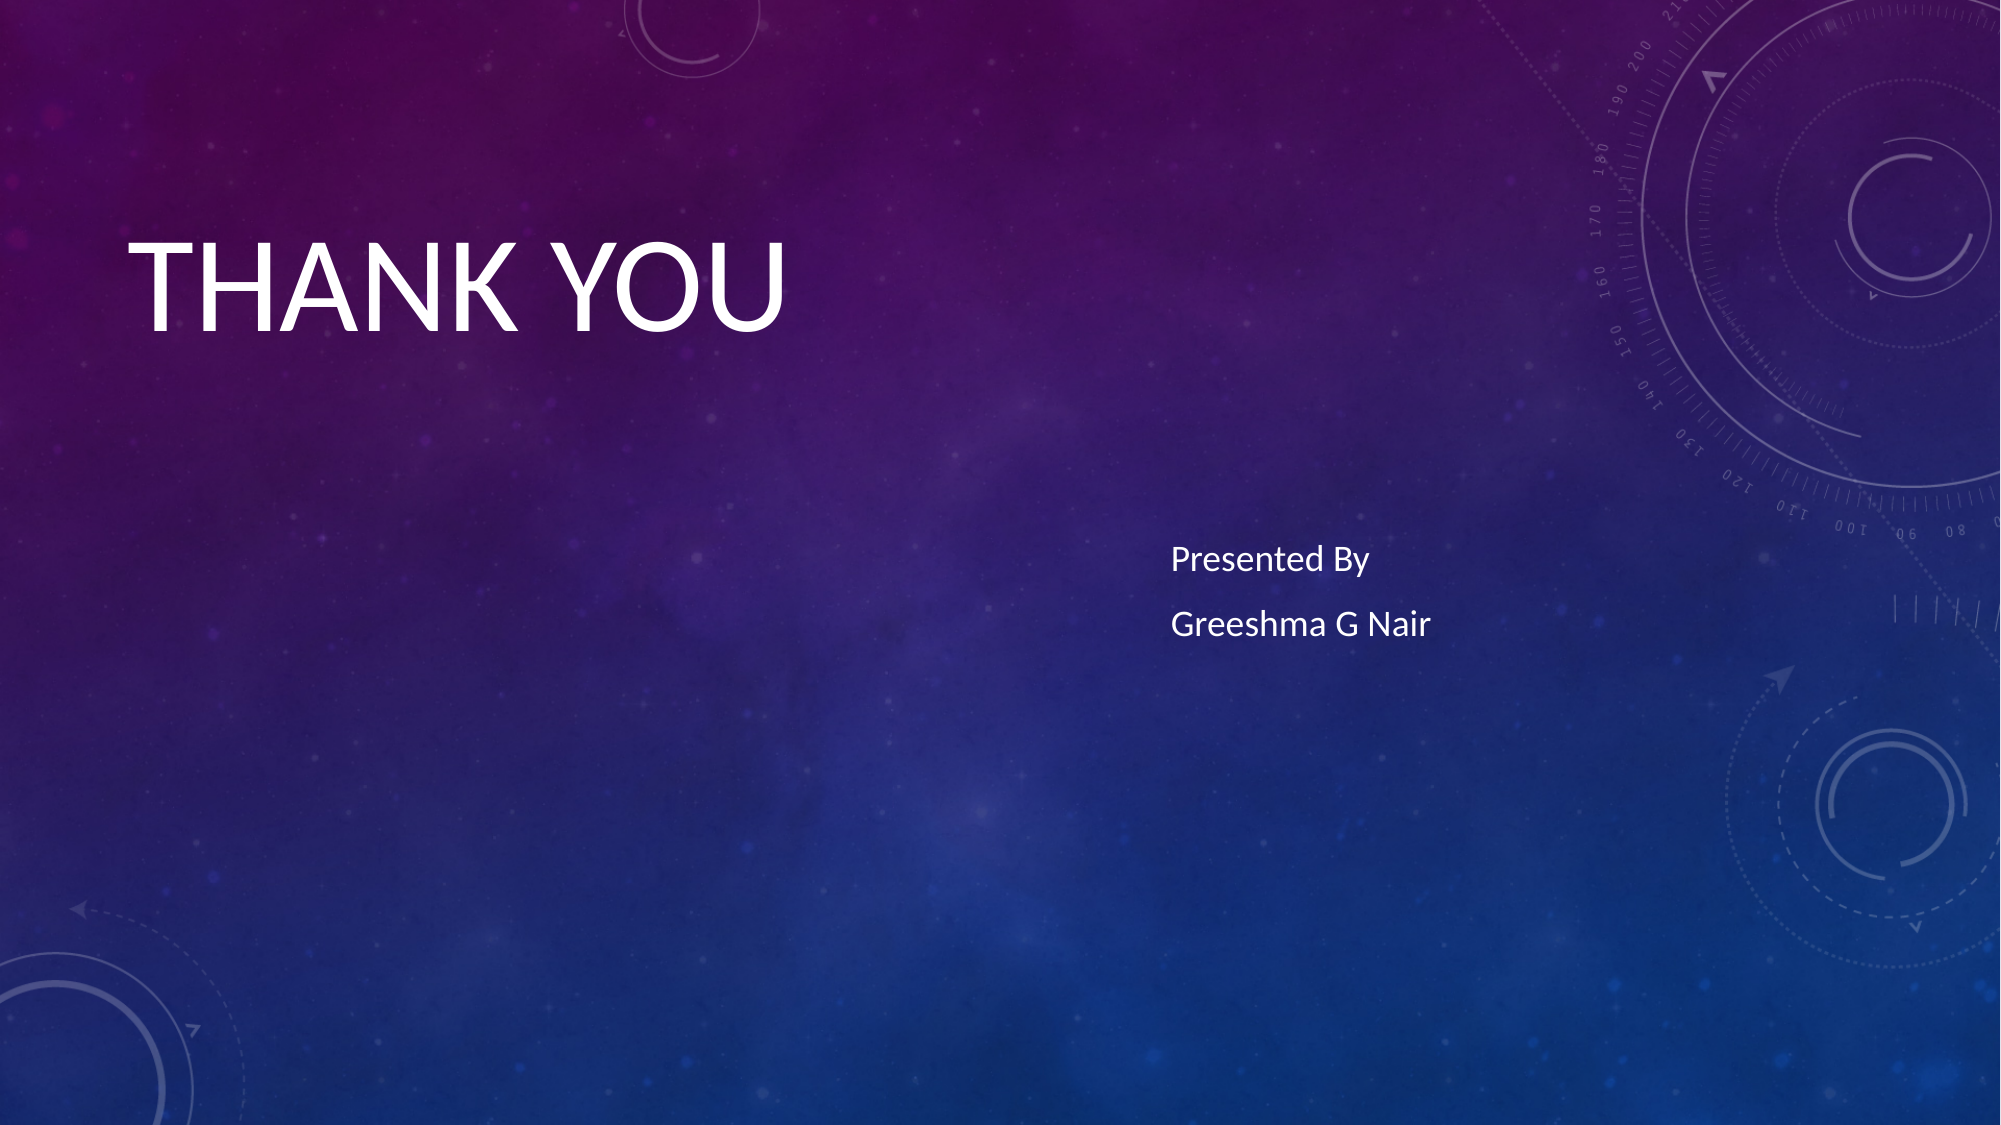

# Thank you
Presented By
Greeshma G Nair